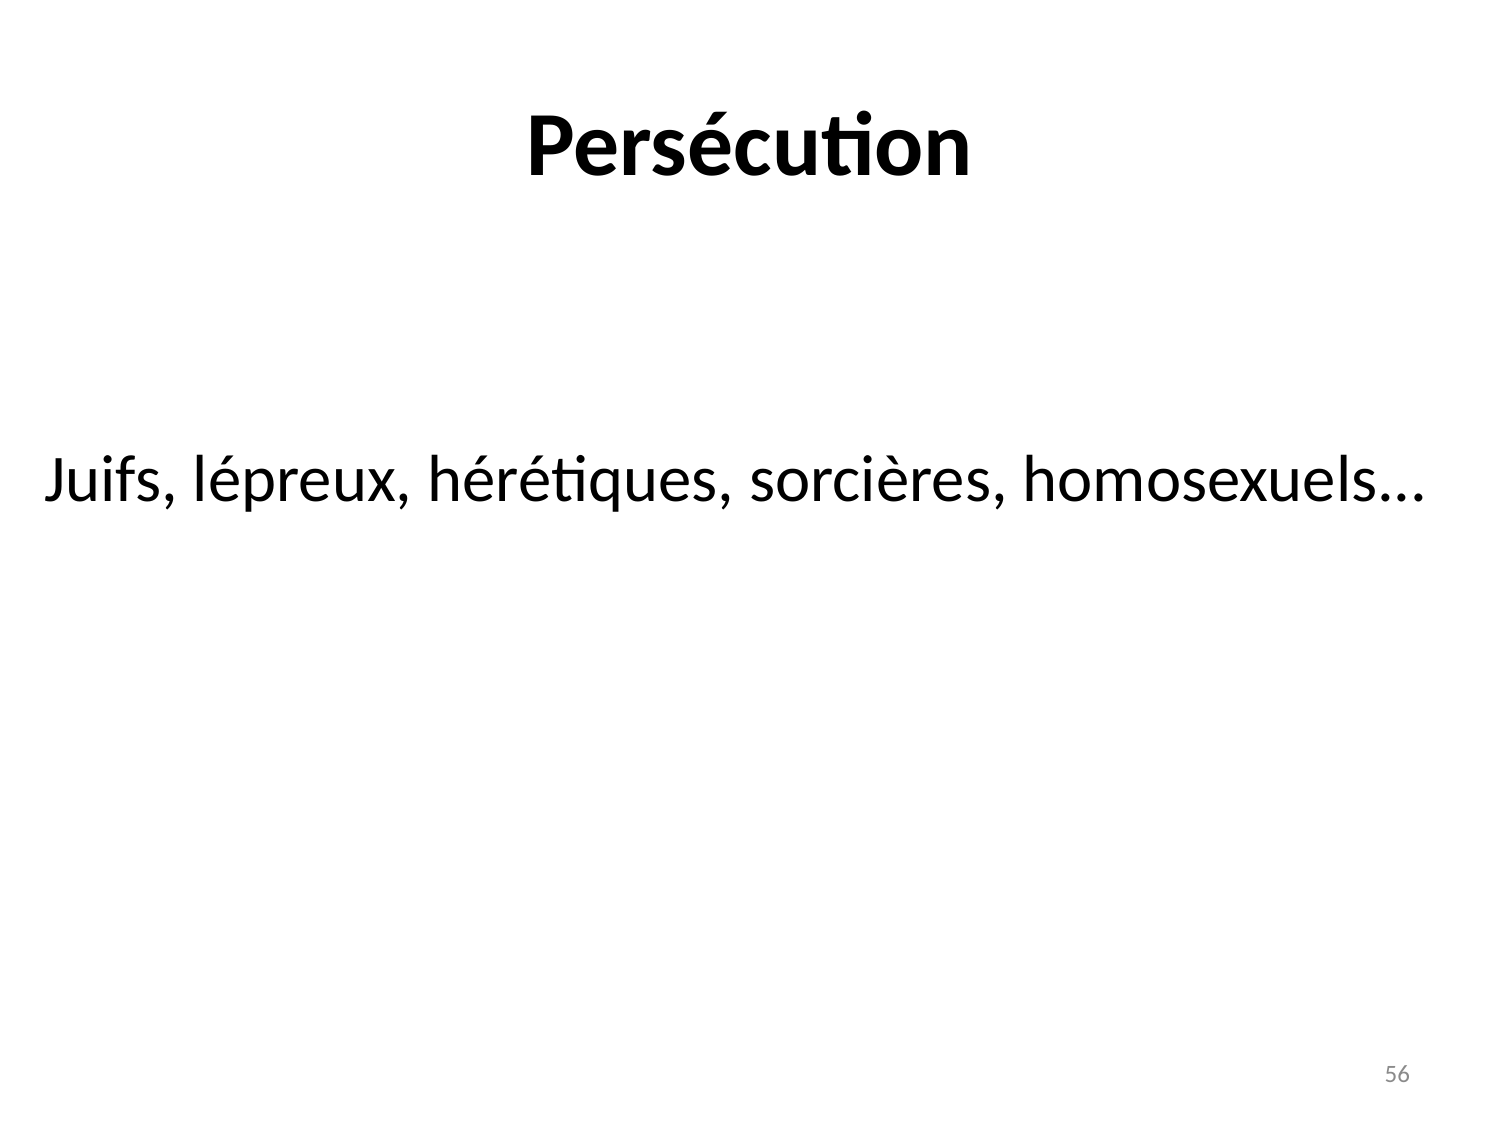

# Persécution
Juifs, lépreux, hérétiques, sorcières, homosexuels...
56